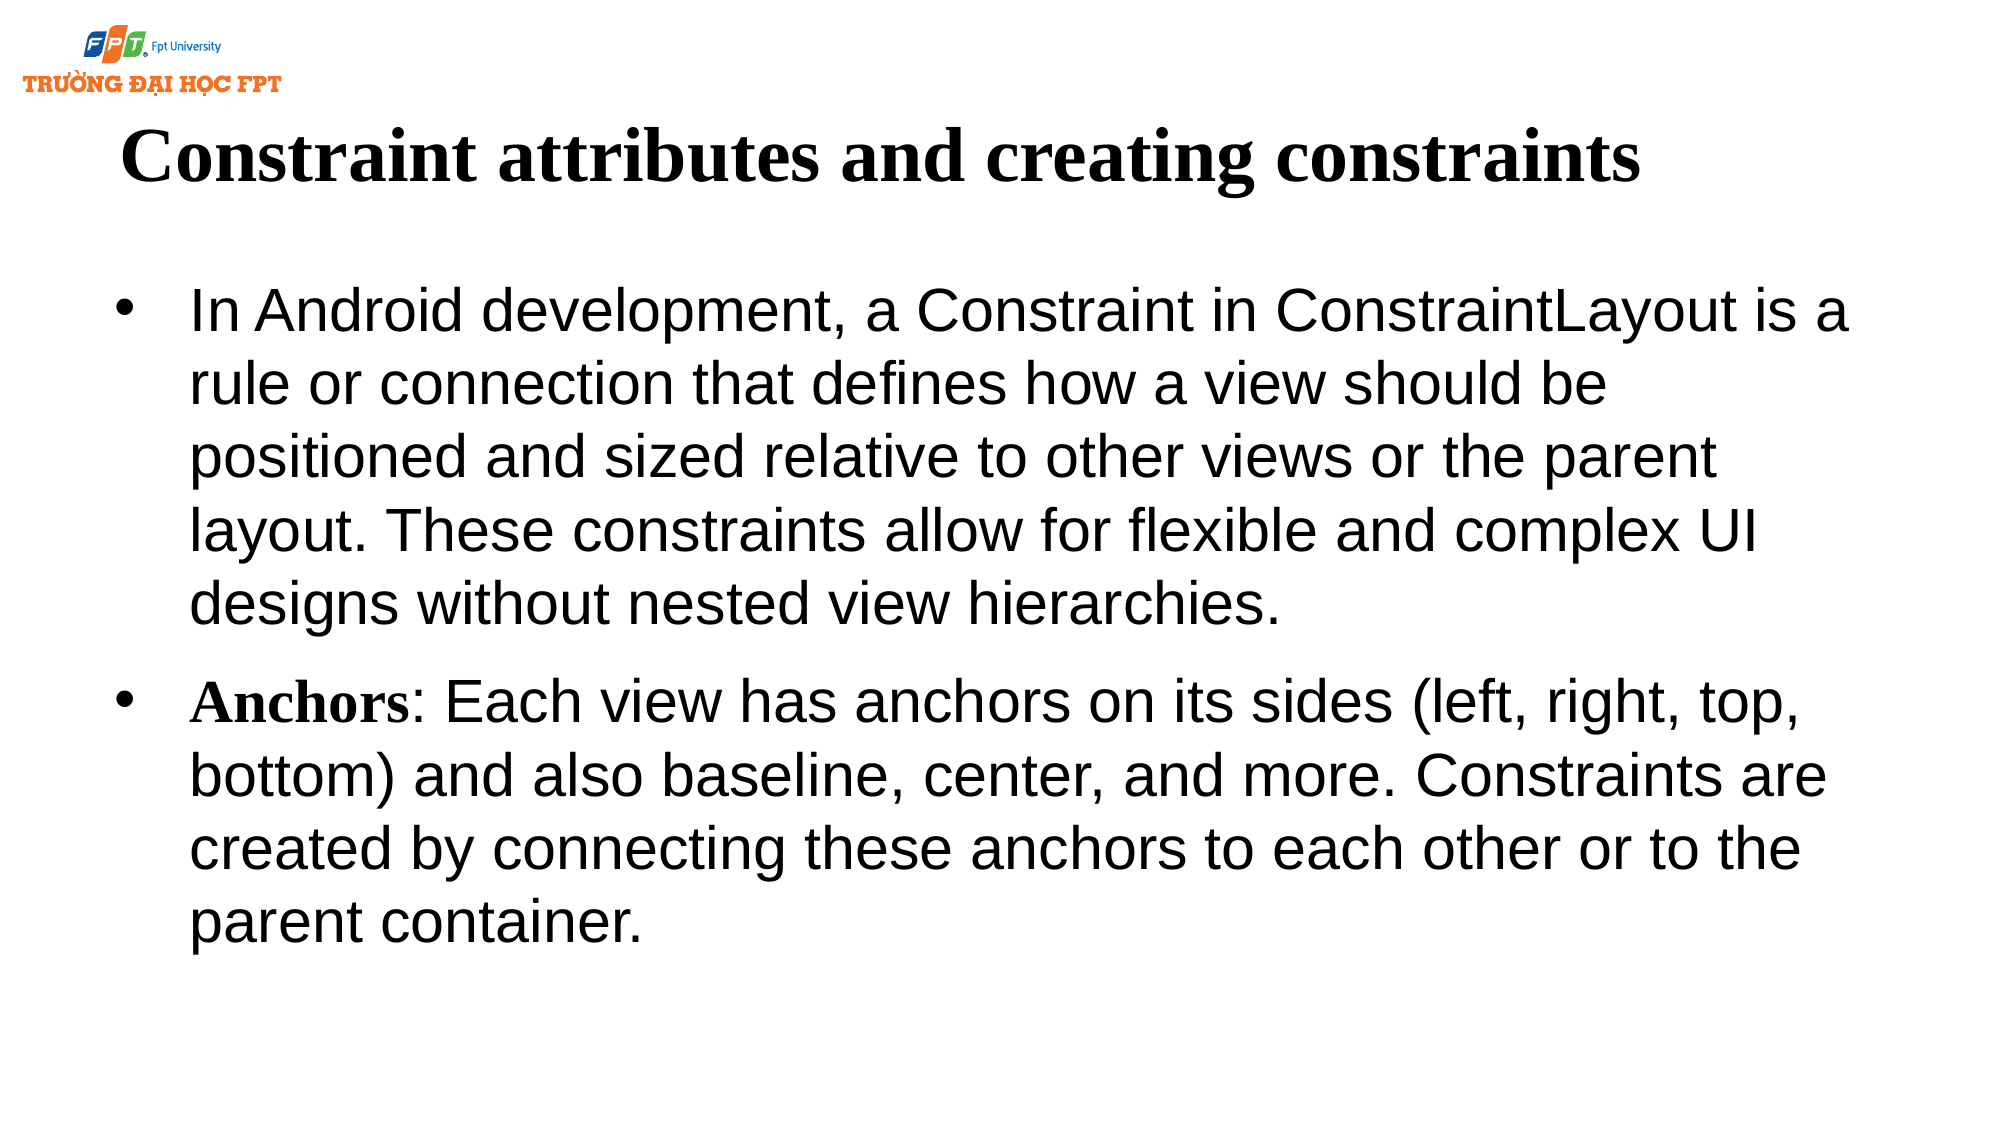

# Constraint attributes and creating constraints
In Android development, a Constraint in ConstraintLayout is a rule or connection that defines how a view should be positioned and sized relative to other views or the parent layout. These constraints allow for flexible and complex UI designs without nested view hierarchies.
Anchors: Each view has anchors on its sides (left, right, top, bottom) and also baseline, center, and more. Constraints are created by connecting these anchors to each other or to the parent container.